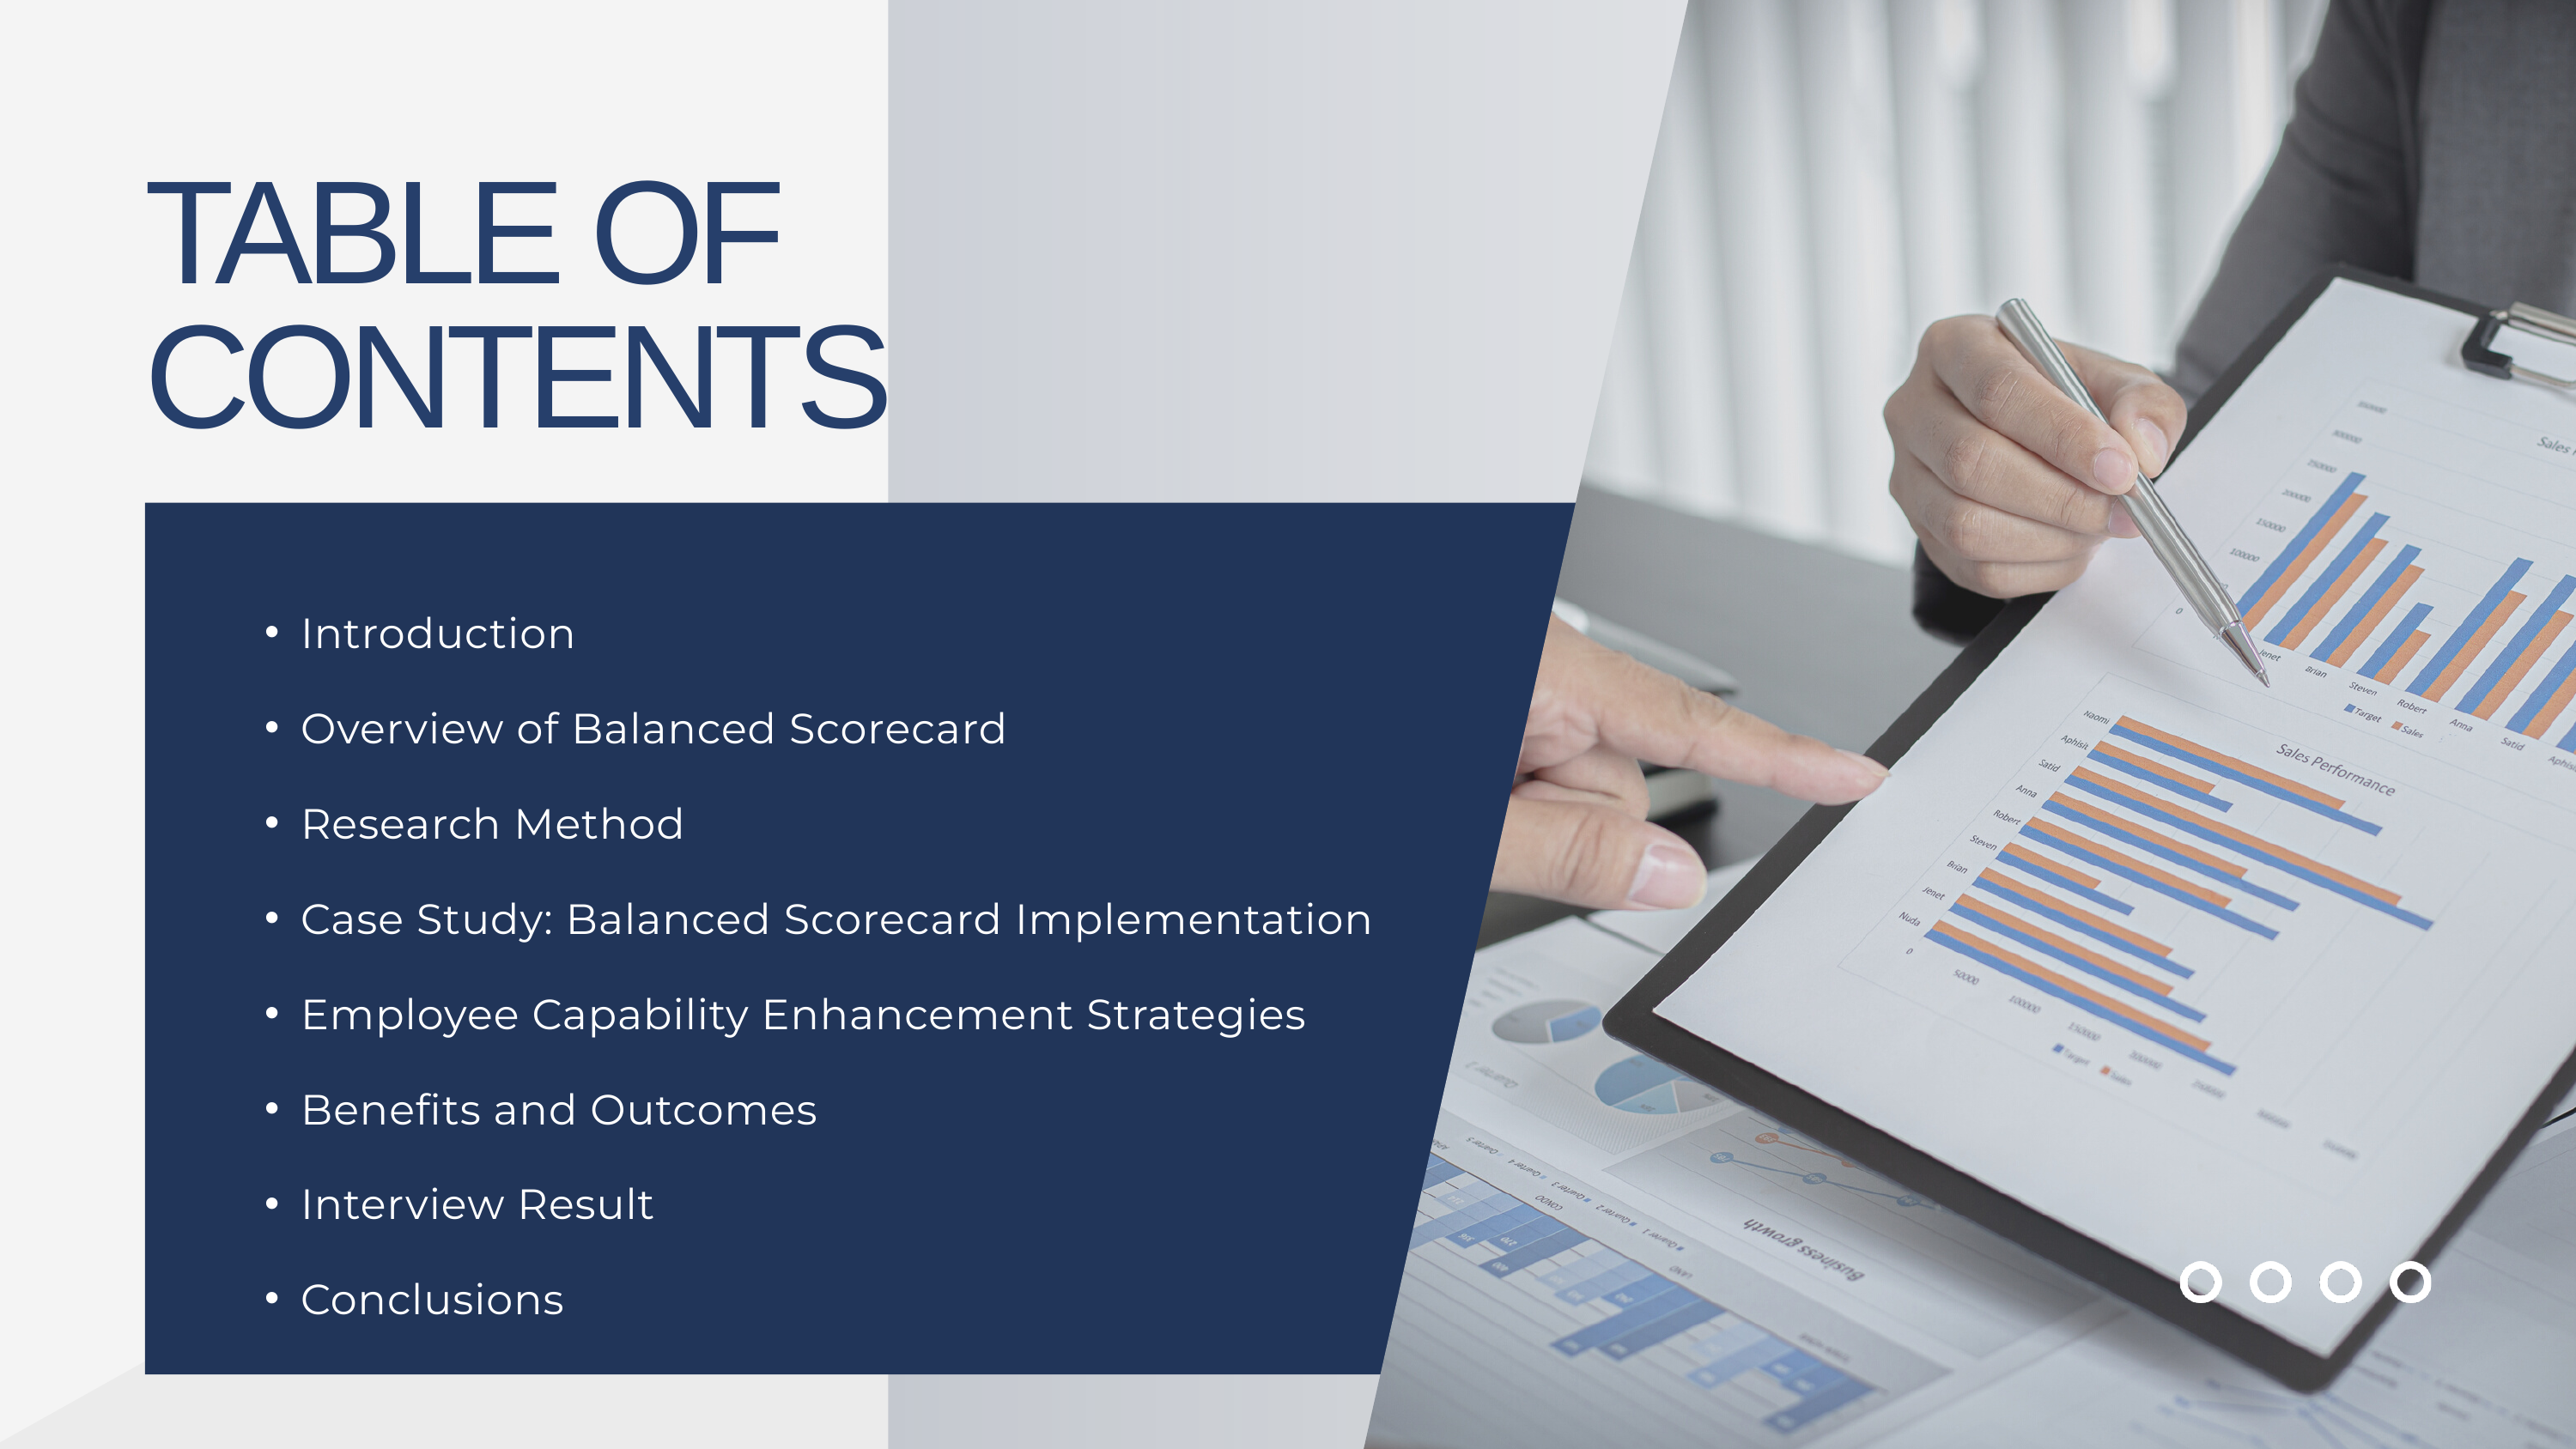

TABLE OF CONTENTS

Introduction
Overview of Balanced Scorecard
Research Method
Case Study: Balanced Scorecard Implementation
Employee Capability Enhancement Strategies
Benefits and Outcomes
Interview Result
Conclusions